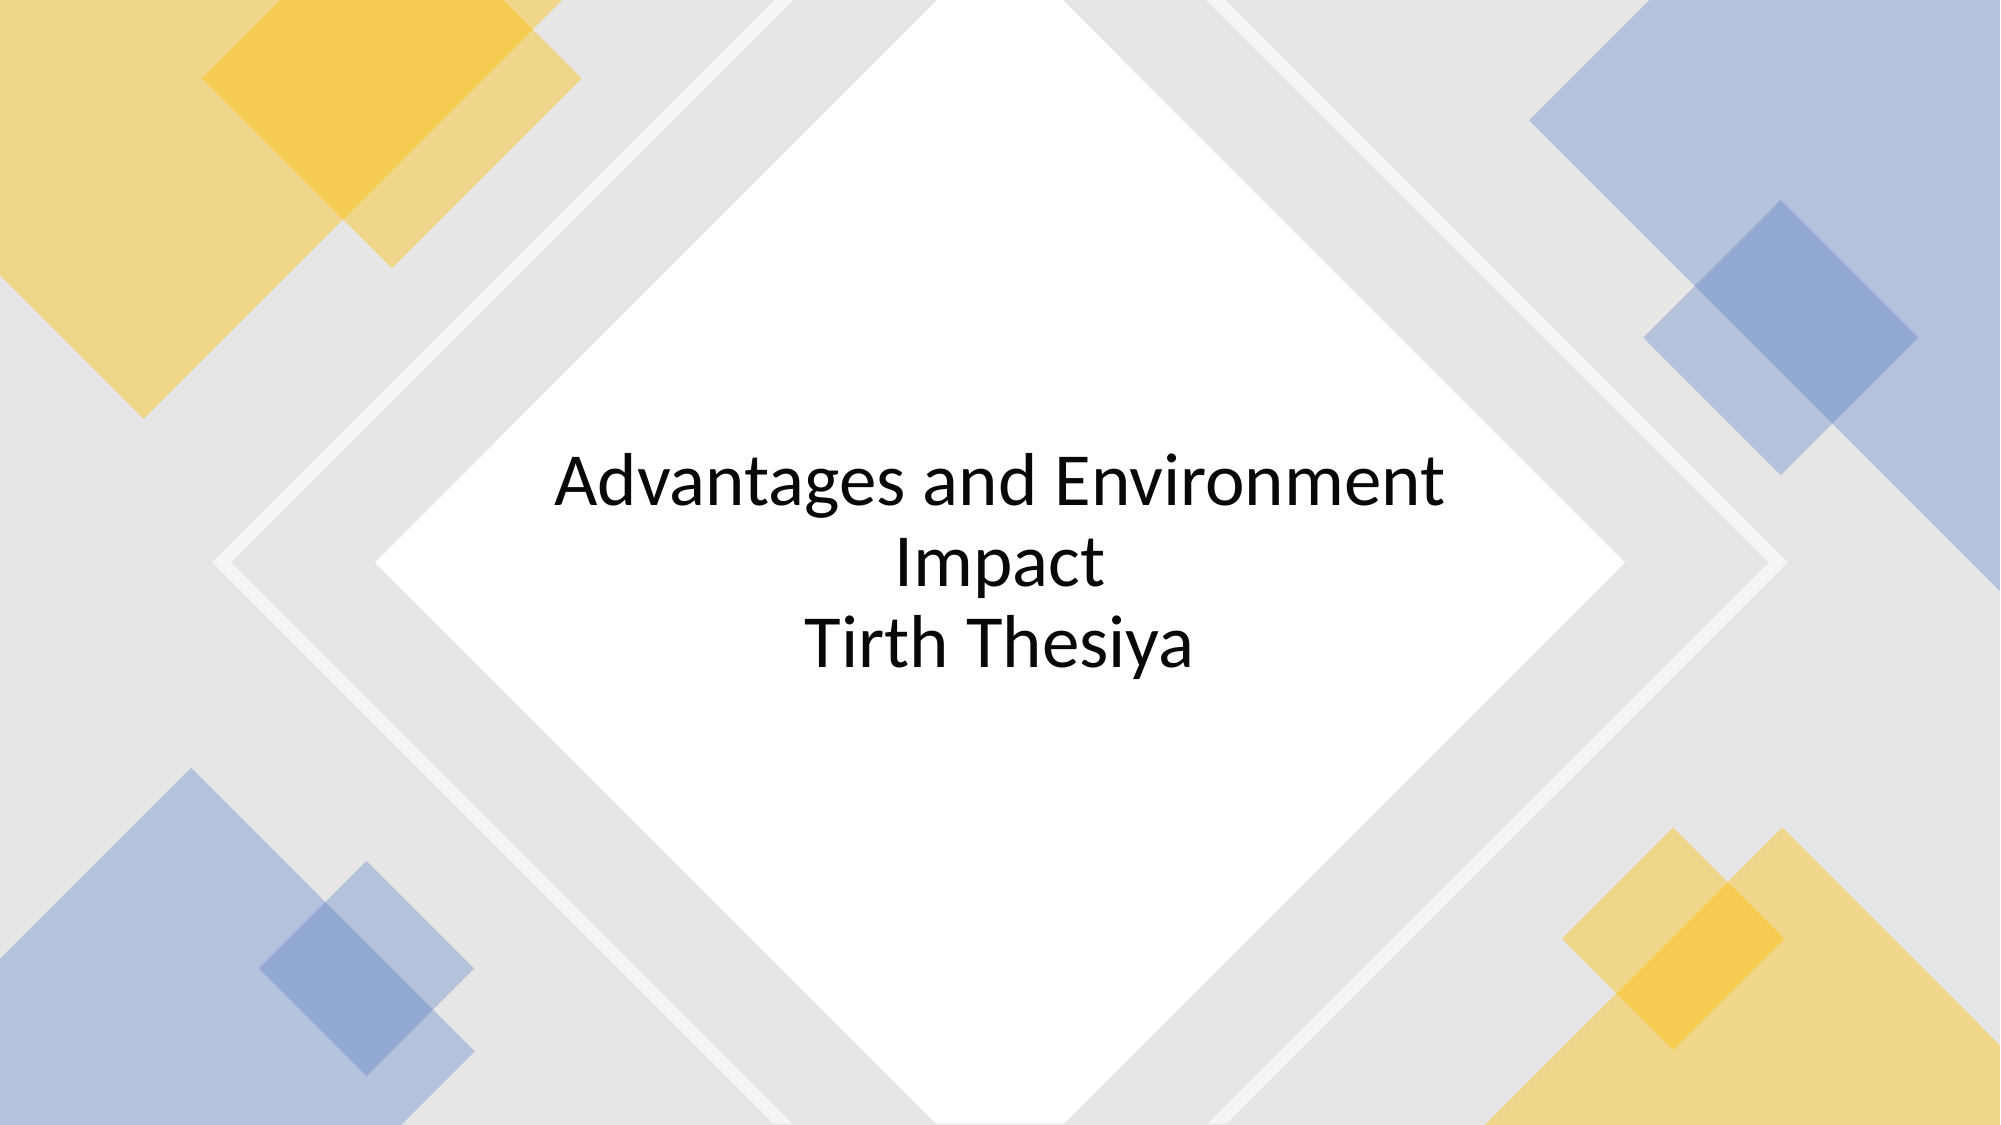

# Advantages and Environment Impact Tirth Thesiya